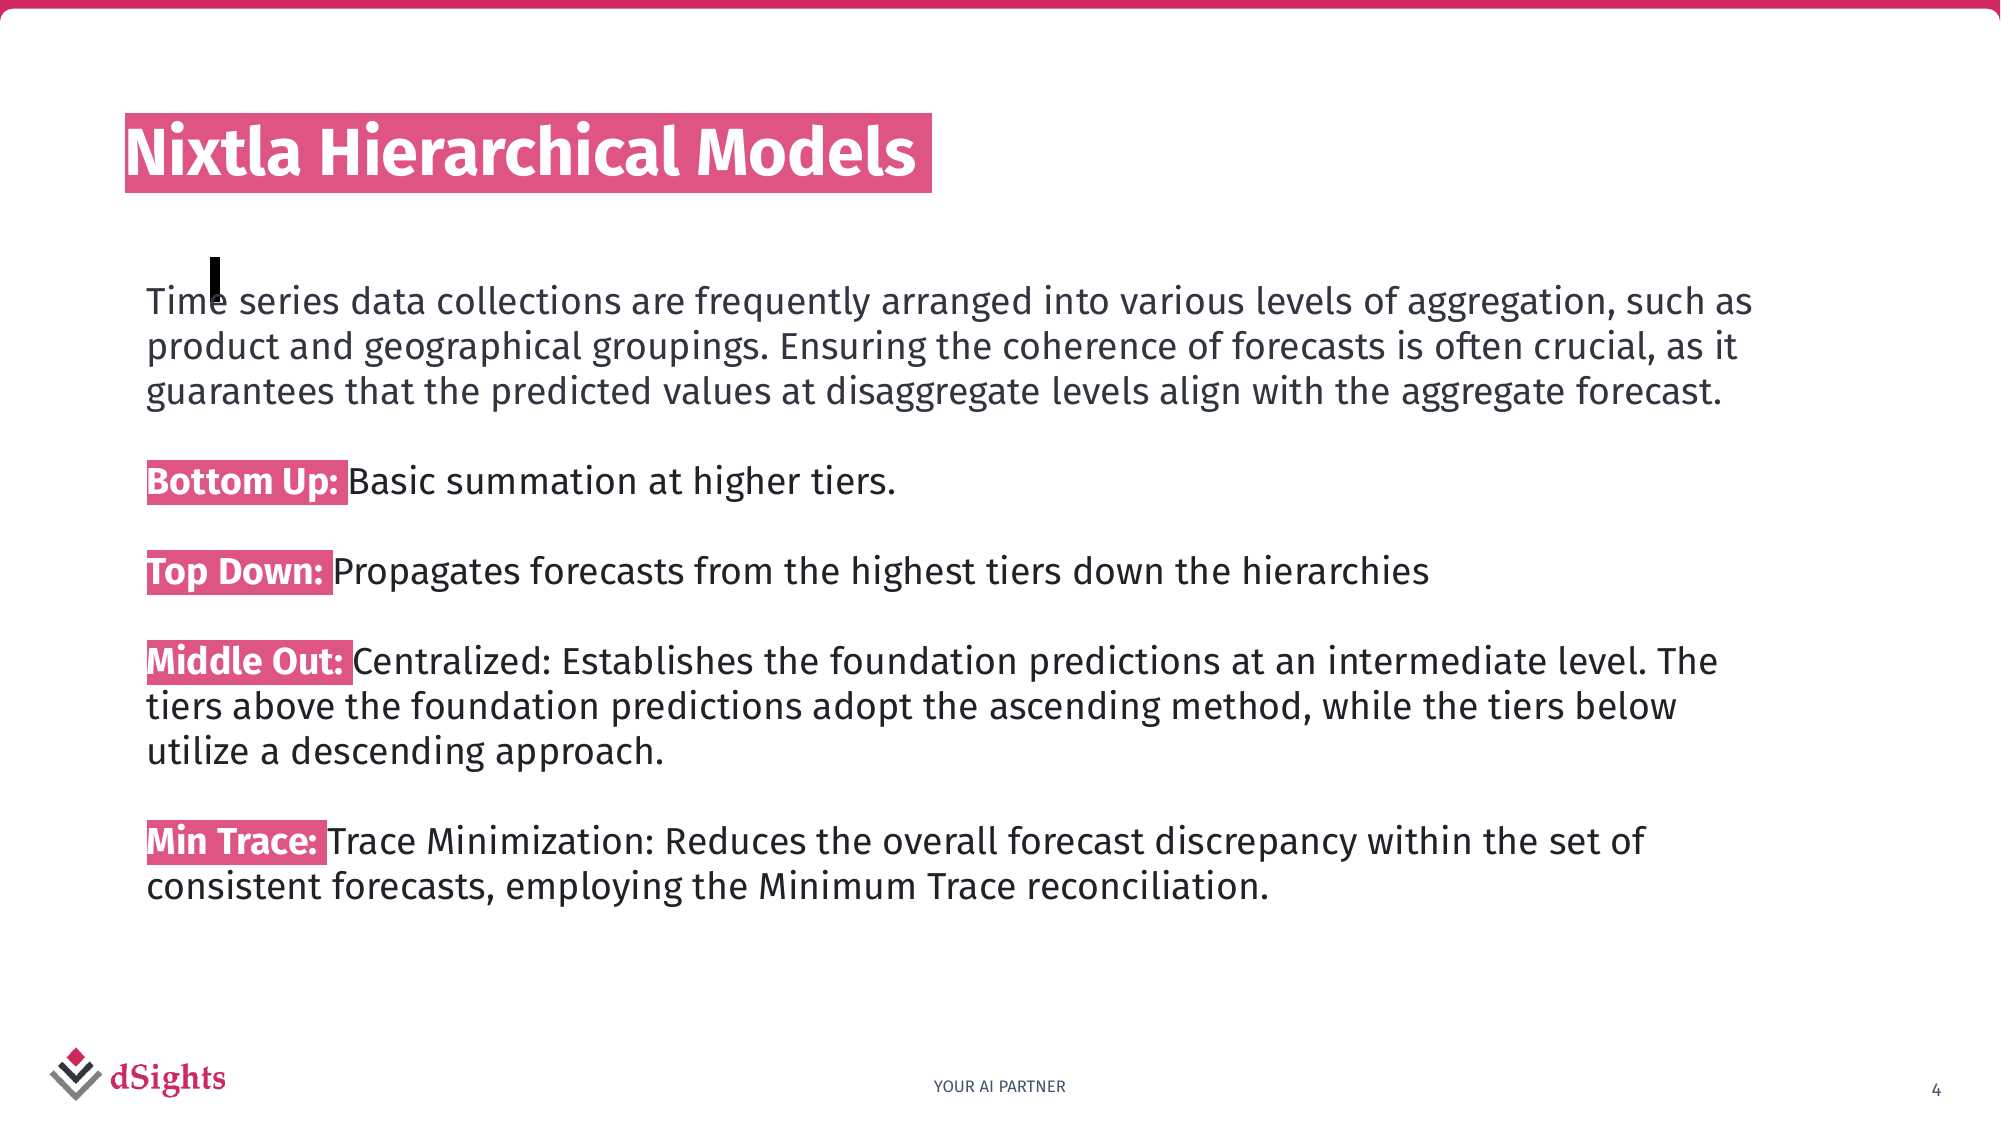

Nixtla Hierarchical Models

# Time series data collections are frequently arranged into various levels of aggregation, such as product and geographical groupings. Ensuring the coherence of forecasts is often crucial, as it guarantees that the predicted values at disaggregate levels align with the aggregate forecast. Bottom Up: Basic summation at higher tiers. Top Down: Propagates forecasts from the highest tiers down the hierarchies Middle Out: Centralized: Establishes the foundation predictions at an intermediate level. The tiers above the foundation predictions adopt the ascending method, while the tiers below utilize a descending approach. Min Trace: Trace Minimization: Reduces the overall forecast discrepancy within the set of consistent forecasts, employing the Minimum Trace reconciliation.
4